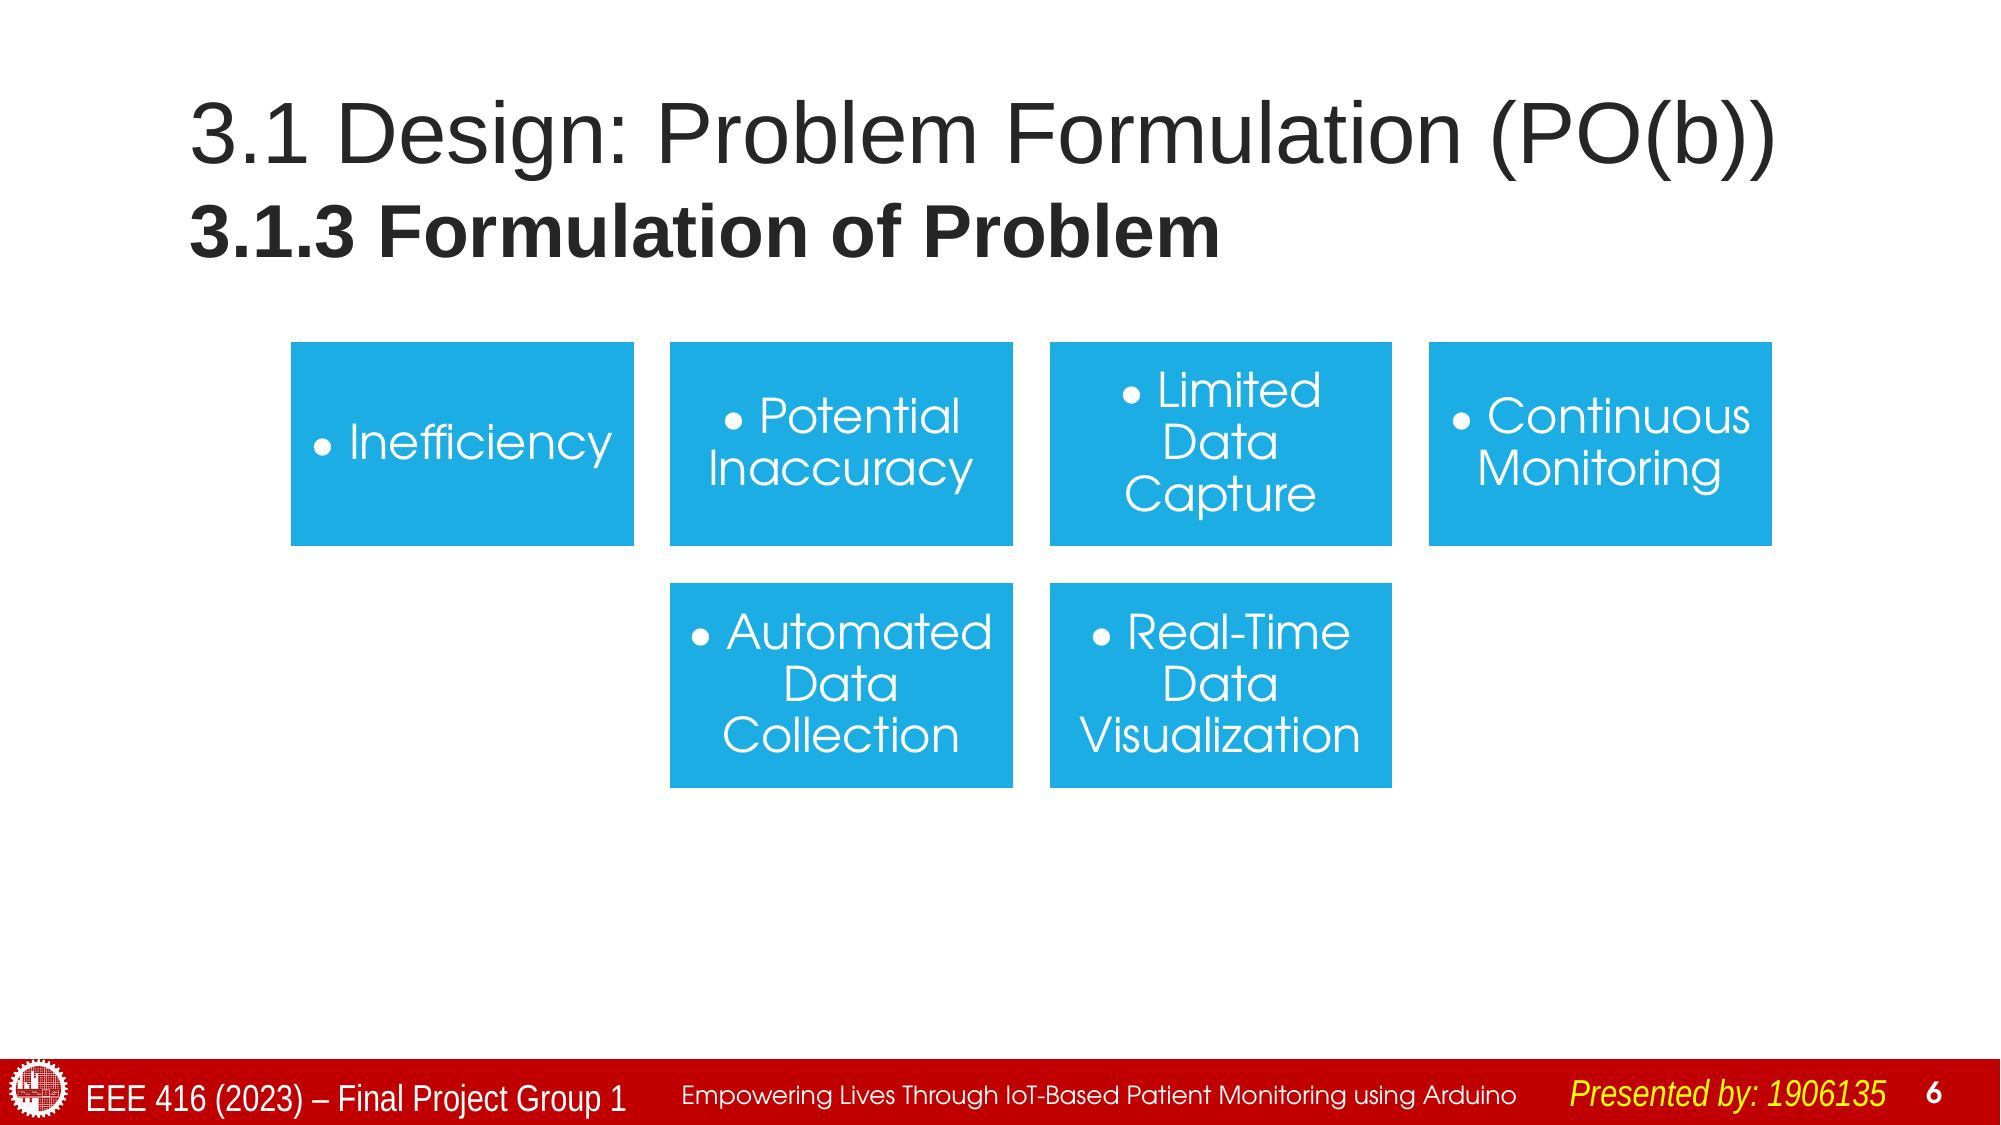

# 3.1 Design: Problem Formulation (PO(b))
3.1.3 Formulation of Problem
• Inefficiency
• Potential Inaccuracy
• Limited Data Capture
• Continuous Monitoring
• Automated Data Collection
• Real-Time Data Visualization
Presented by: 1906135
EEE 416 (2023) – Final Project Group 1
6
Empowering Lives Through IoT-Based Patient Monitoring using Arduino